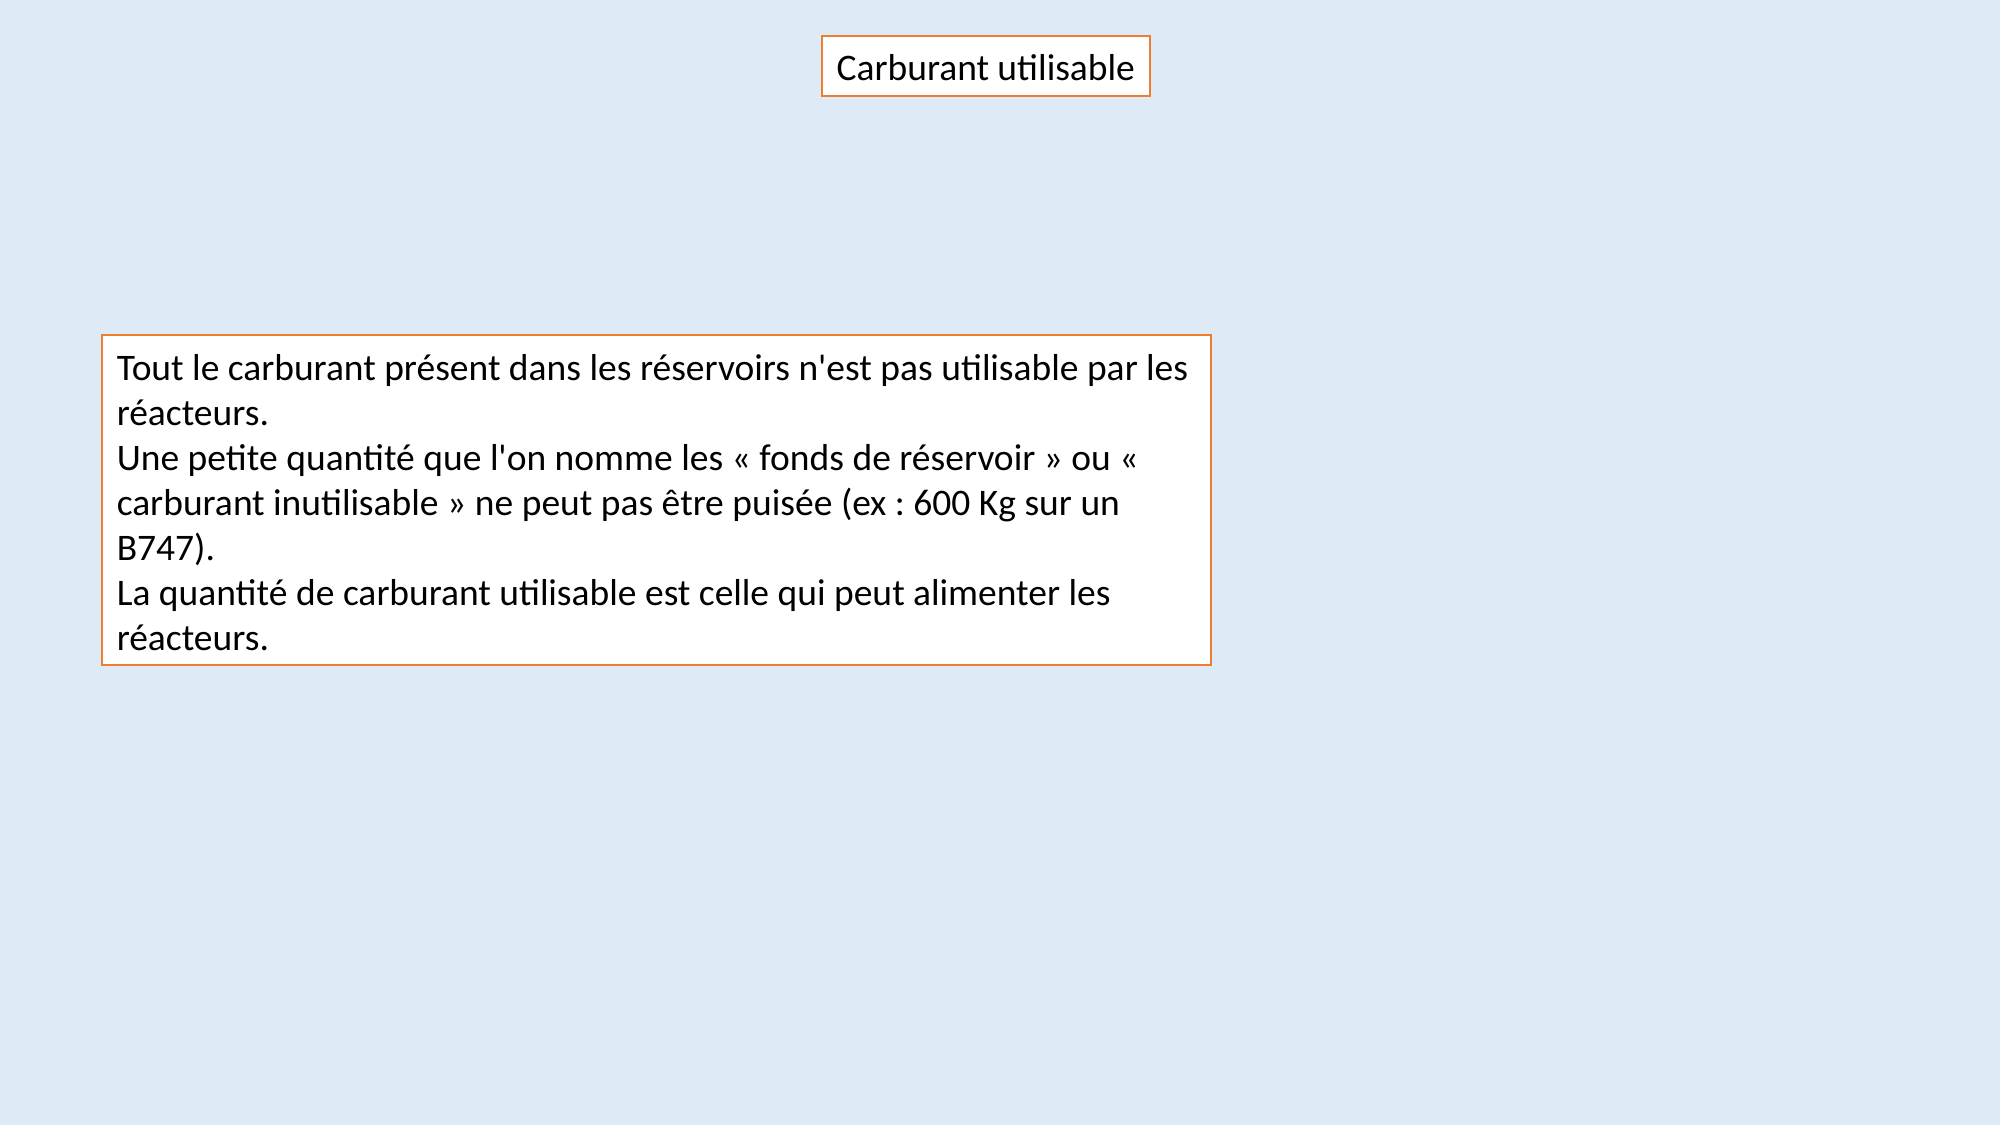

Carburant utilisable
Tout le carburant présent dans les réservoirs n'est pas utilisable par les réacteurs.
Une petite quantité que l'on nomme les « fonds de réservoir » ou « carburant inutilisable » ne peut pas être puisée (ex : 600 Kg sur un B747).
La quantité de carburant utilisable est celle qui peut alimenter les réacteurs.